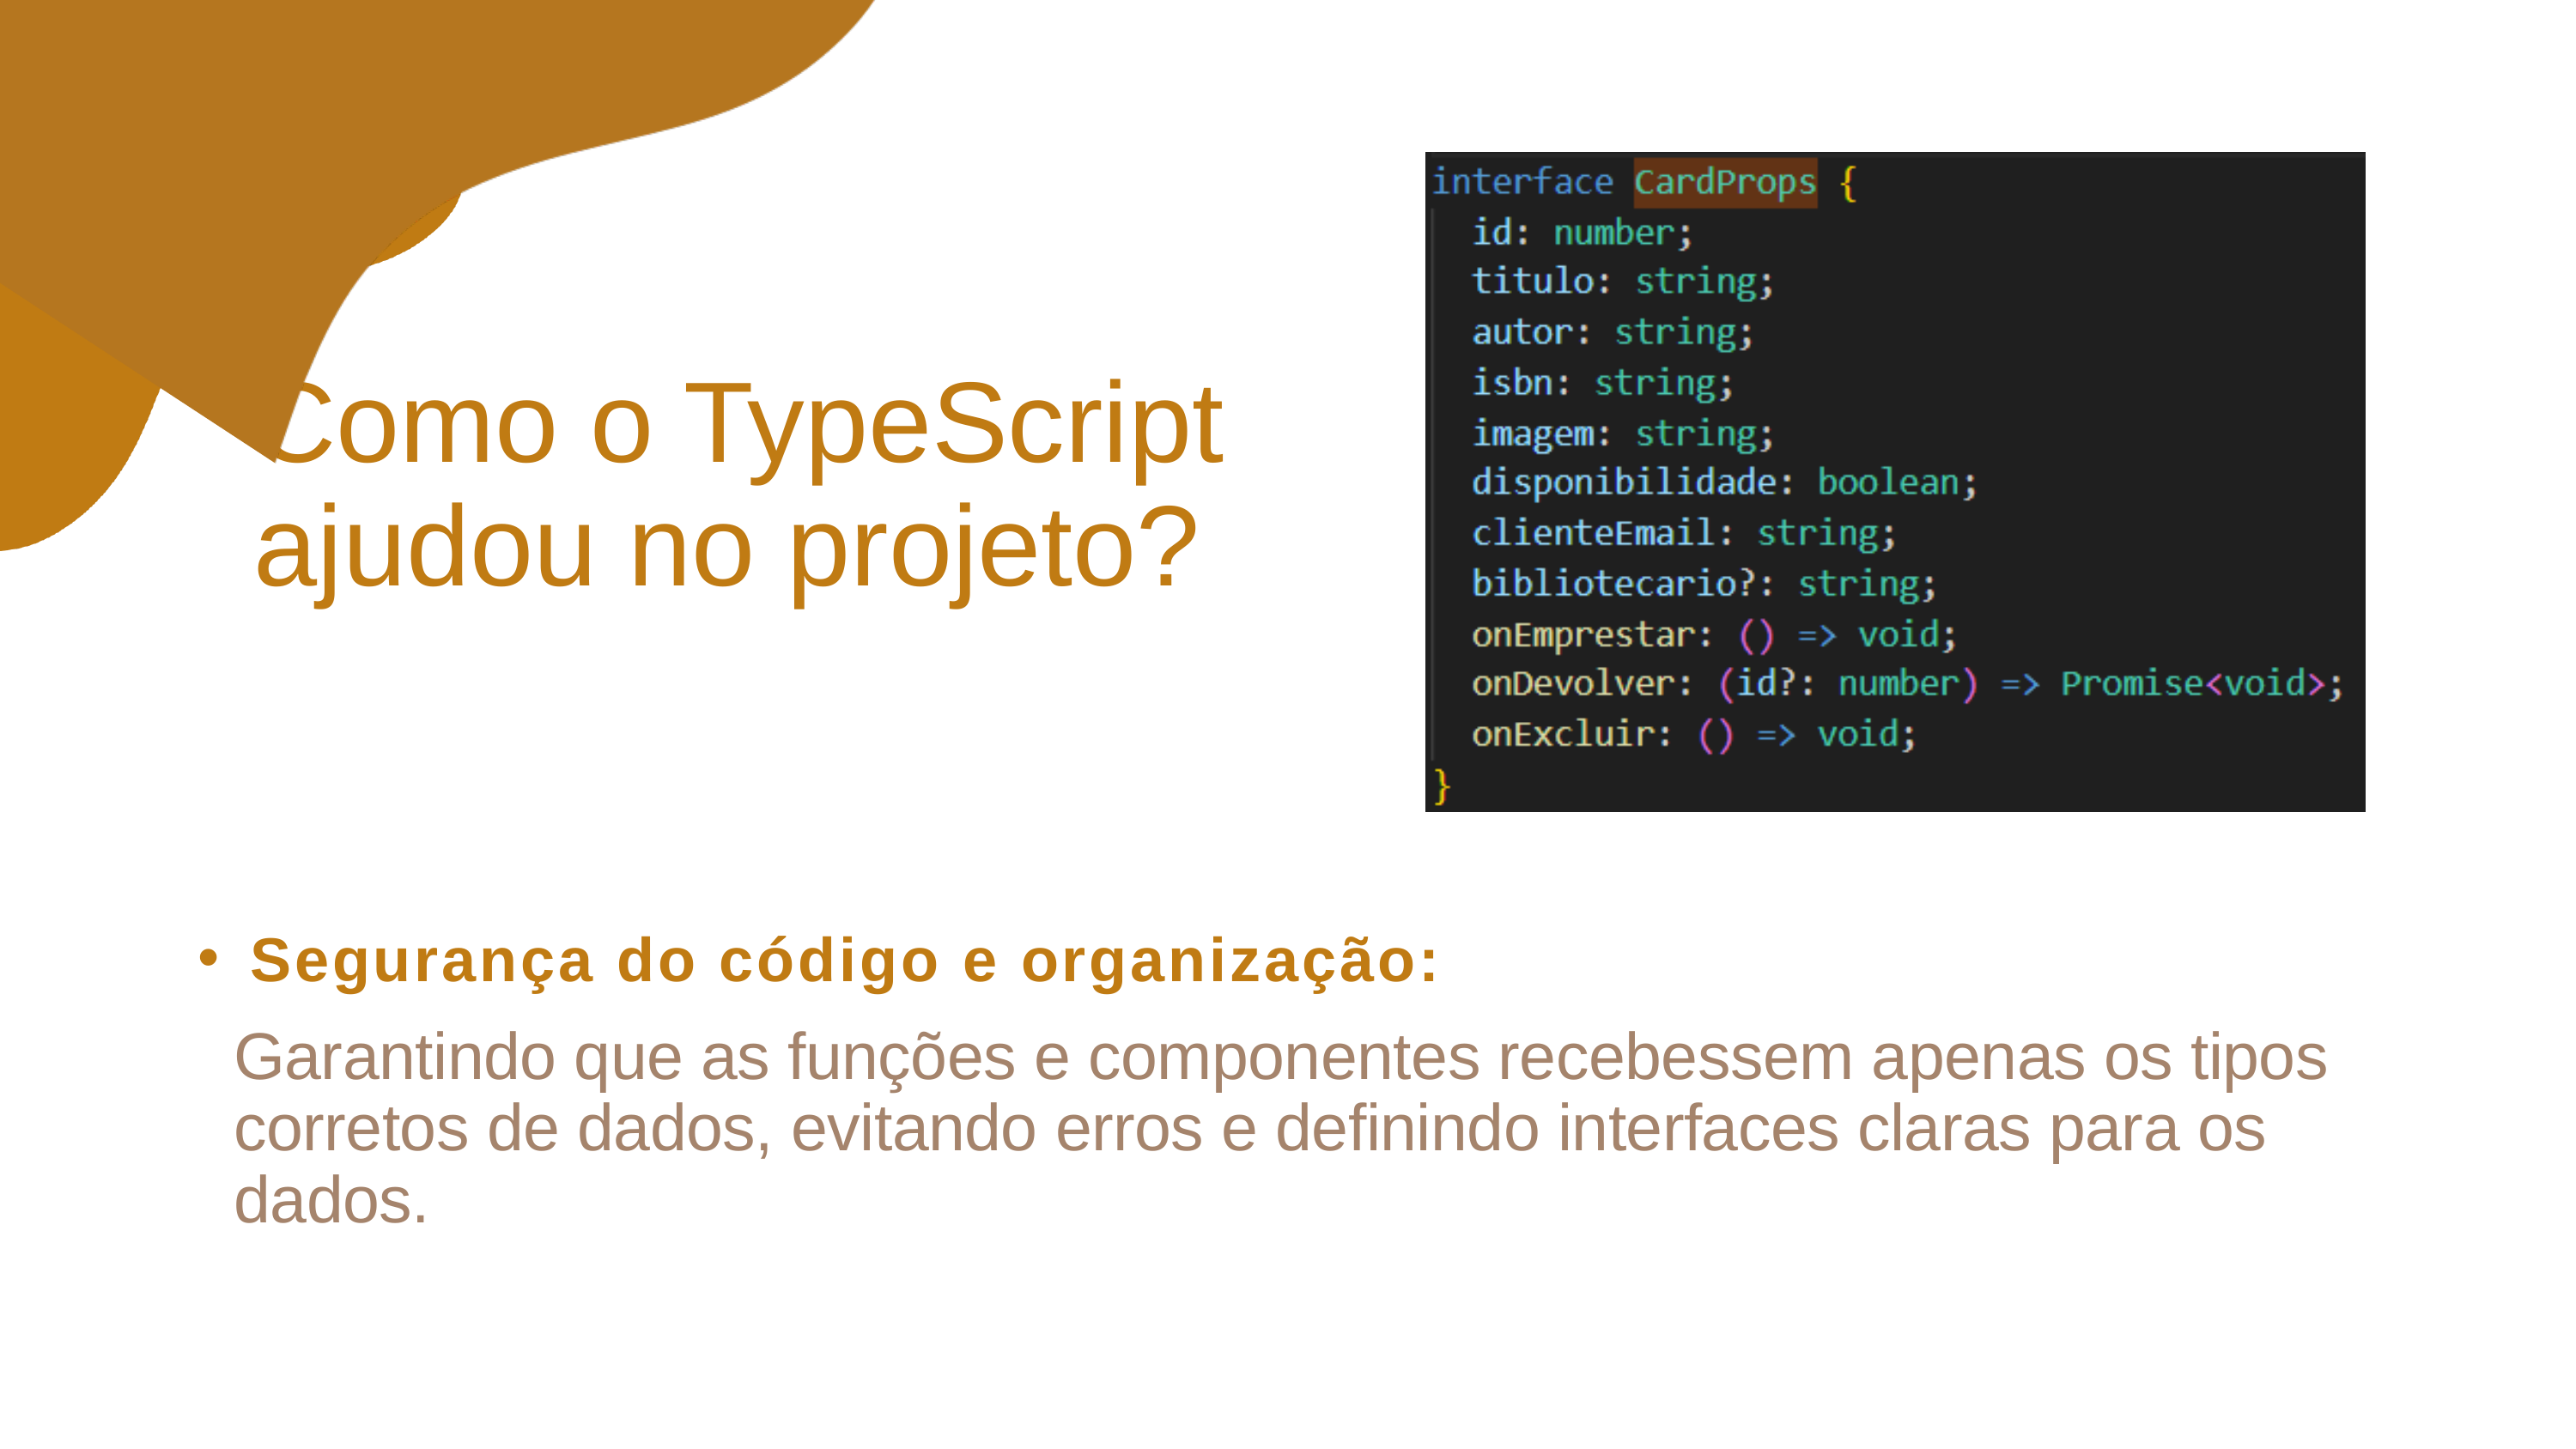

Como o TypeScript ajudou no projeto?
Segurança do código e organização:
Garantindo que as funções e componentes recebessem apenas os tipos corretos de dados, evitando erros e definindo interfaces claras para os dados.